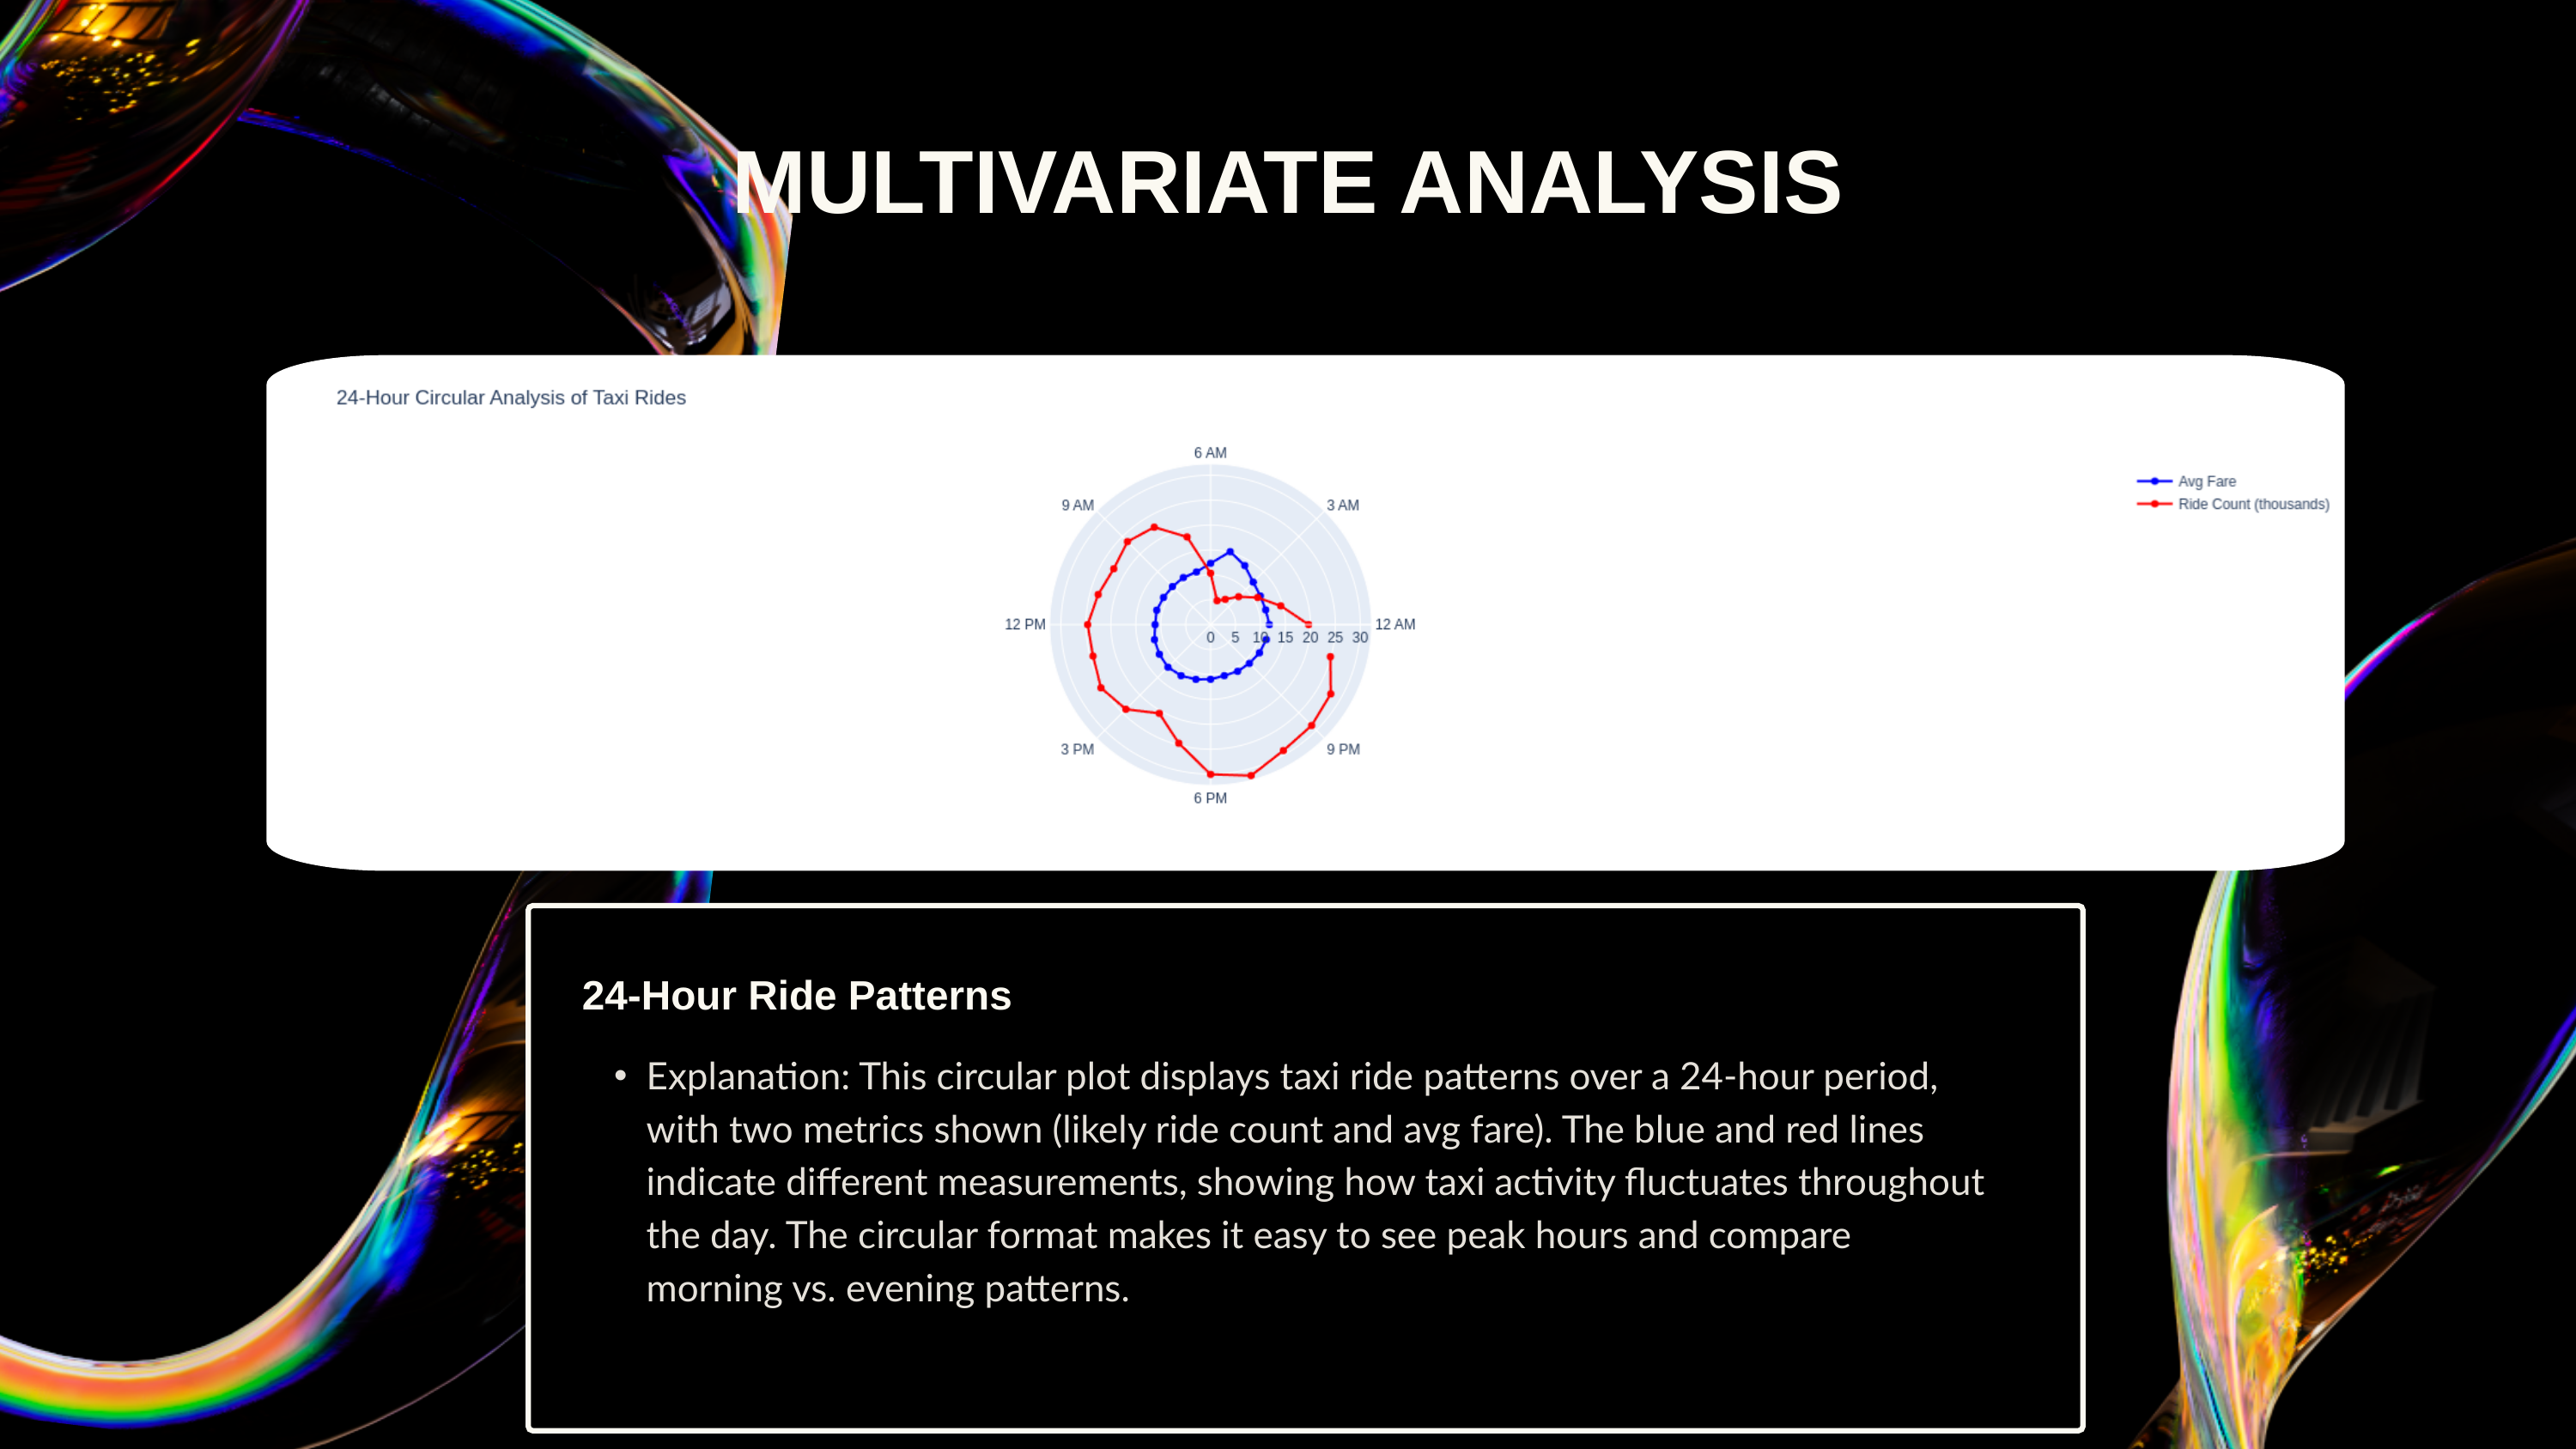

MULTIVARIATE ANALYSIS

24-Hour Ride Patterns
Explanation: This circular plot displays taxi ride patterns over a 24-hour period, with two metrics shown (likely ride count and avg fare). The blue and red lines indicate different measurements, showing how taxi activity fluctuates throughout the day. The circular format makes it easy to see peak hours and compare morning vs. evening patterns.